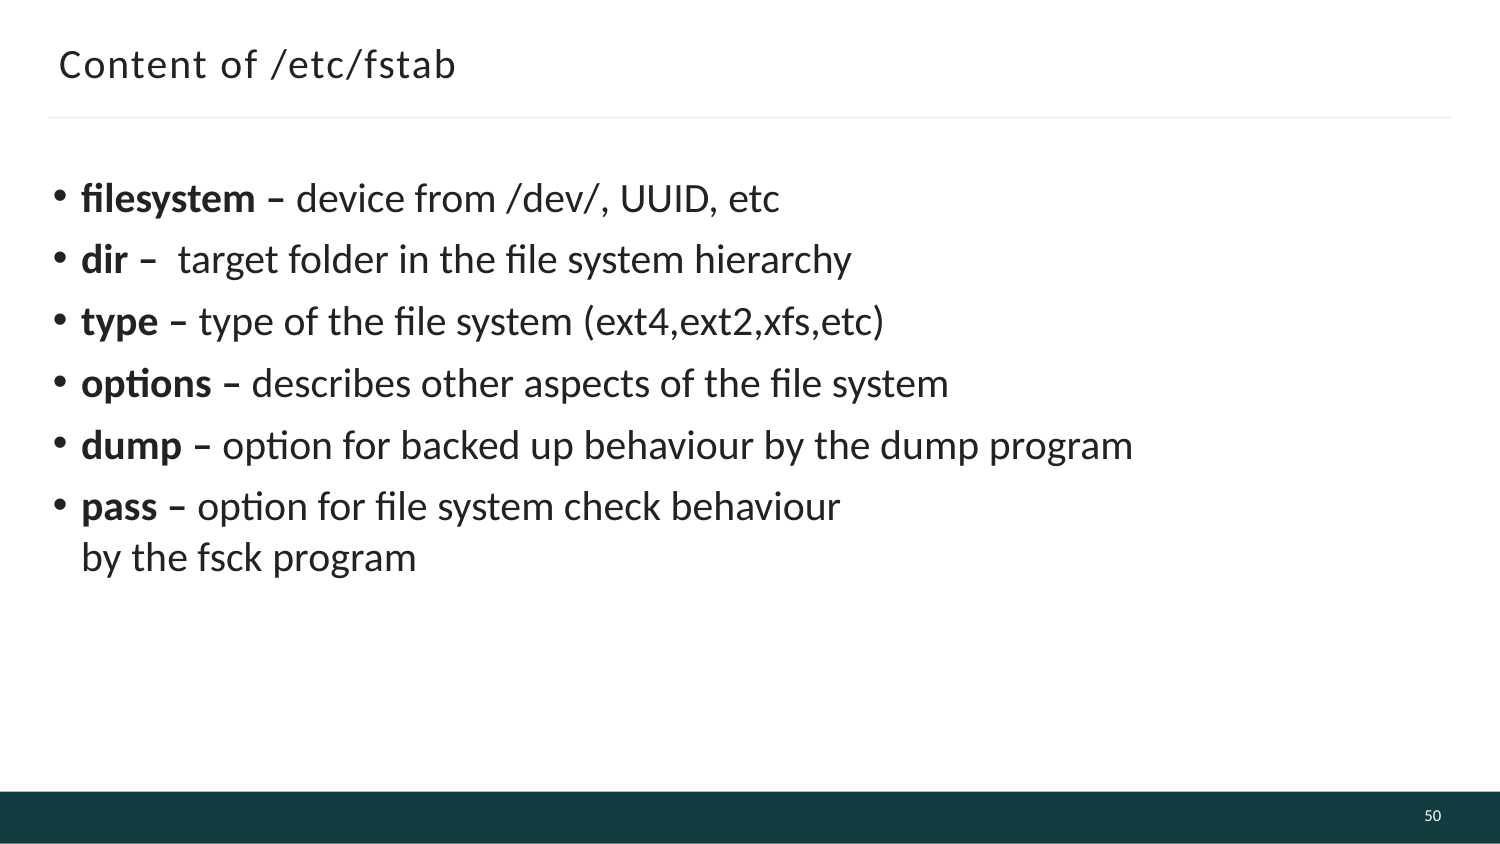

# Content of /etc/fstab
filesystem – device from /dev/, UUID, etc
dir –  target folder in the file system hierarchy
type – type of the file system (ext4,ext2,xfs,etc)
options – describes other aspects of the file system
dump – option for backed up behaviour by the dump program
pass – option for file system check behaviour by the fsck program
50